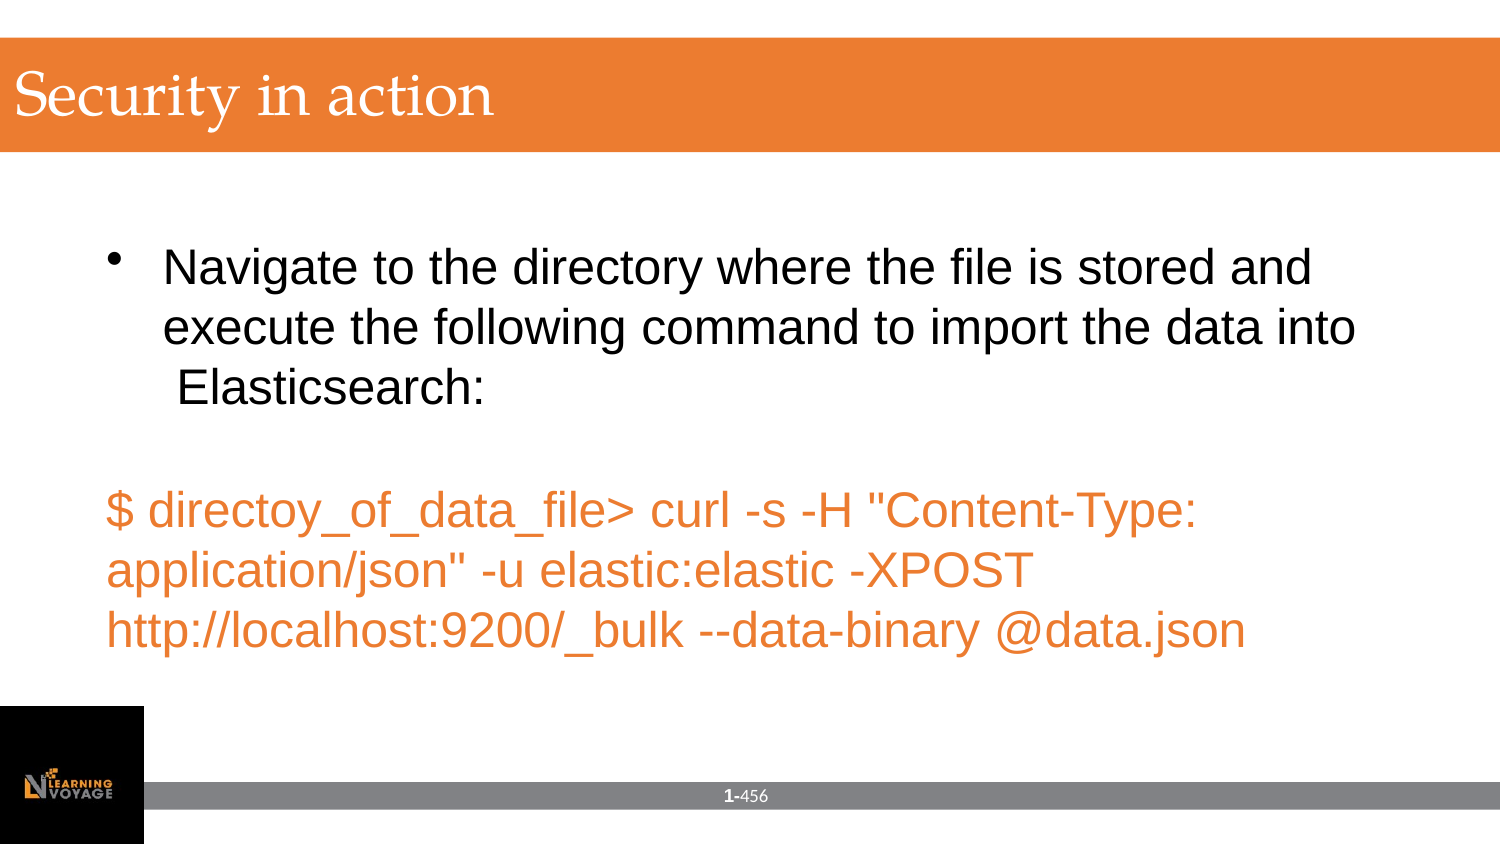

# Security in action
Navigate to the directory where the file is stored and  execute the following command to import the data into  Elasticsearch:

$ directoy_of_data_file> curl -s -H "Content-Type:  application/json" -u elastic:elastic -XPOST  http://localhost:9200/_bulk --data-binary @data.json
1-456